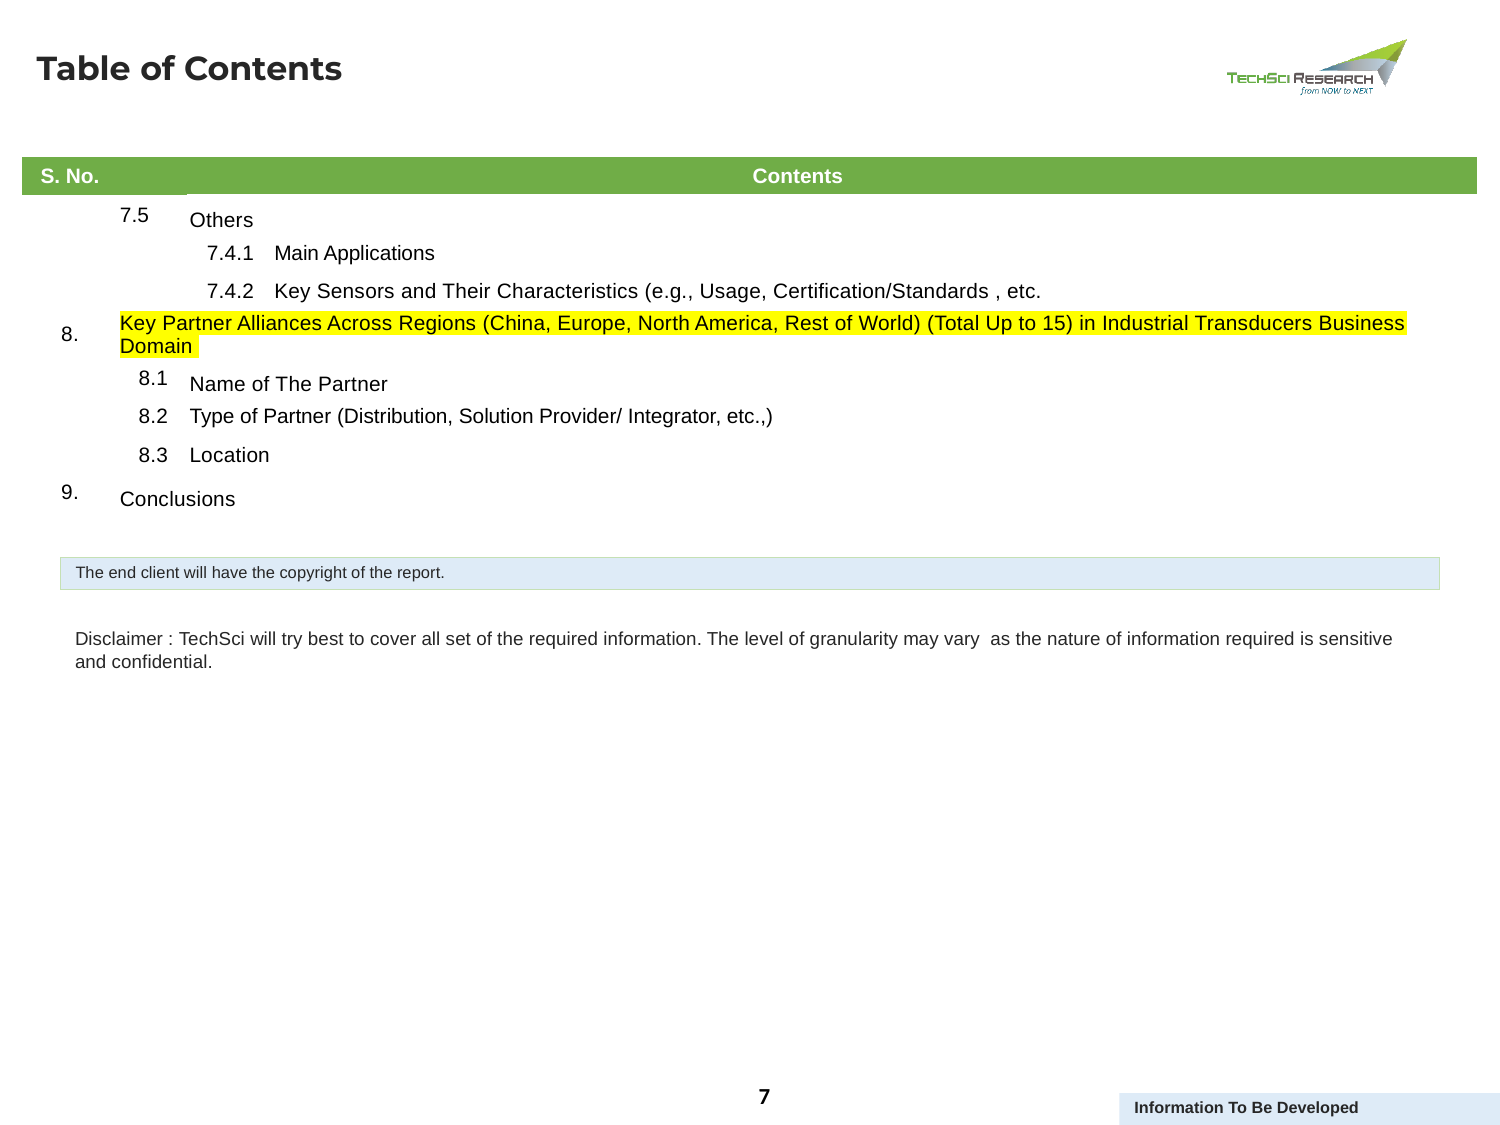

Table of Contents
| S. No. | Contents | Contents |  |
| --- | --- | --- | --- |
|  | 7.5 | Others | Drives and Welding |
|  |  | 7.4.1 | Main Applications |
|  |  | 7.4.2 | Key Sensors and Their Characteristics (e.g., Usage, Certification/Standards , etc. |
| 8. | Key Partner Alliances Across Regions (China, Europe, North America, Rest of World) (Total Up to 15) in Industrial Transducers Business Domain |  |  |
|  | 8.1 | Name of The Partner | Drives and Welding |
|  | 8.2 | Type of Partner (Distribution, Solution Provider/ Integrator, etc.,) | Type of Partner (Distribution, Solution Provider/ Integrator, etc.,) |
|  | 8.3 | Location | Location |
| 9. | Conclusions | Conclusions | Drives and Welding |
The end client will have the copyright of the report.
Disclaimer : TechSci will try best to cover all set of the required information. The level of granularity may vary  as the nature of information required is sensitive and confidential.
Information To Be Developed